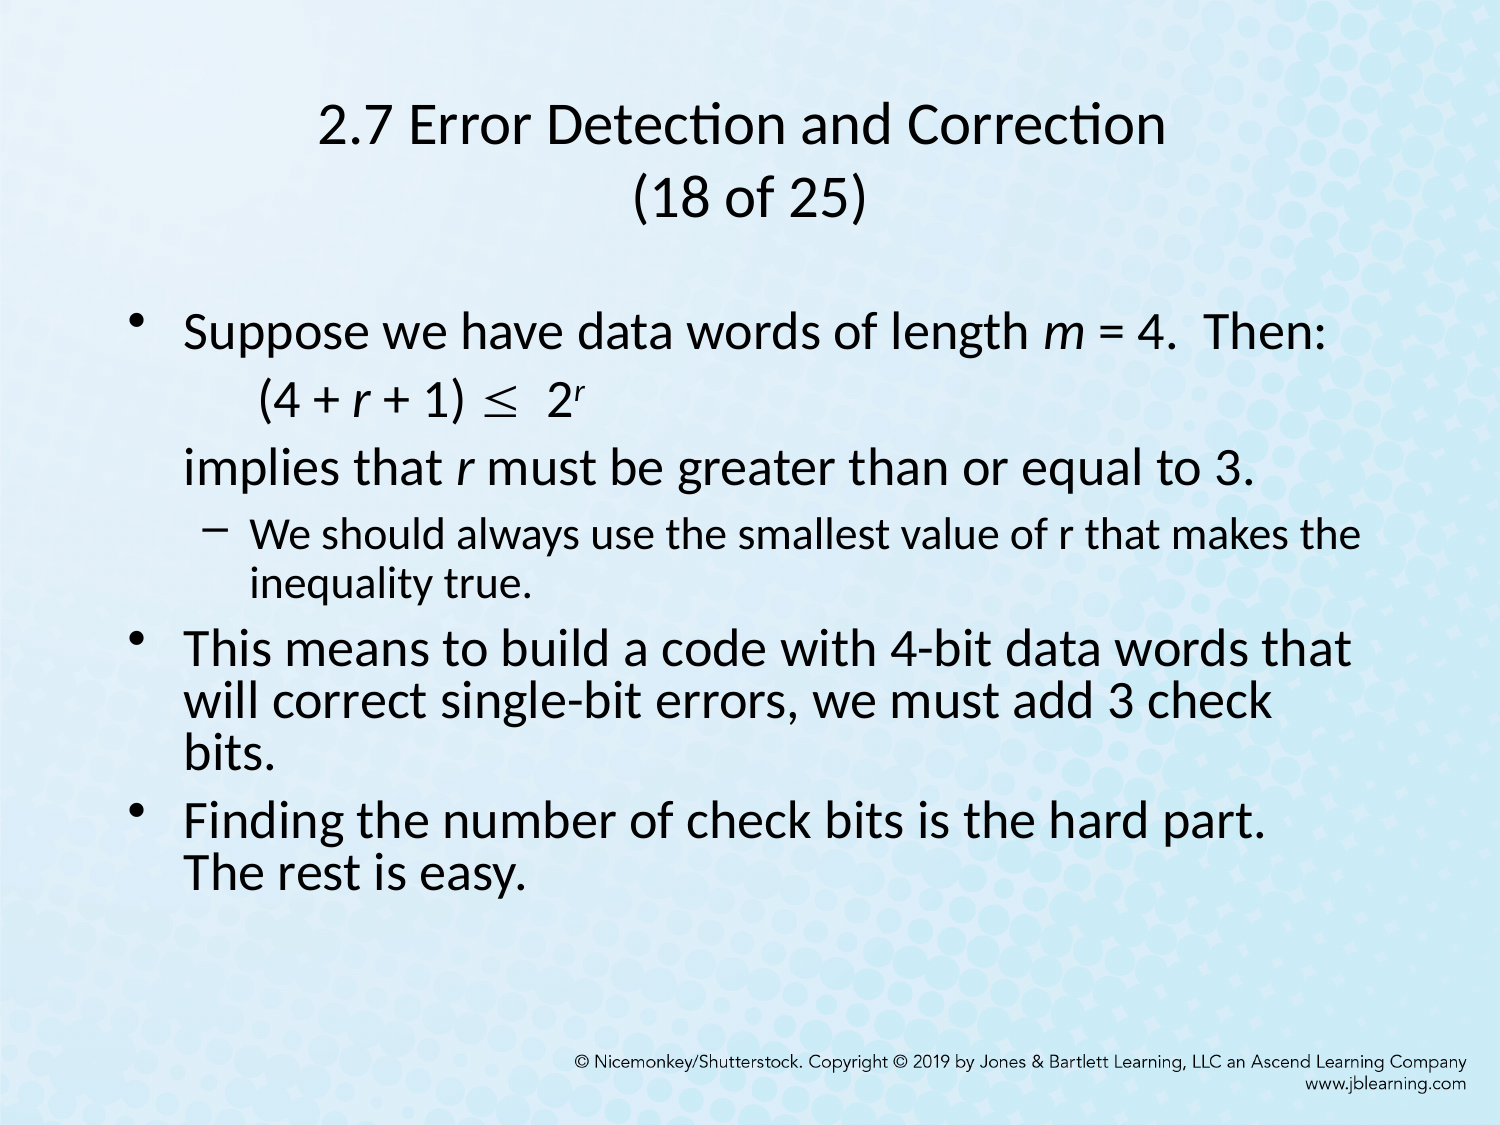

# 2.7 Error Detection and Correction (18 of 25)
Suppose we have data words of length m = 4.  Then:
	      (4 + r + 1) ≤  2r
	implies that r must be greater than or equal to 3.
We should always use the smallest value of r that makes the inequality true.
This means to build a code with 4-bit data words that will correct single-bit errors, we must add 3 check bits.
Finding the number of check bits is the hard part.  The rest is easy.